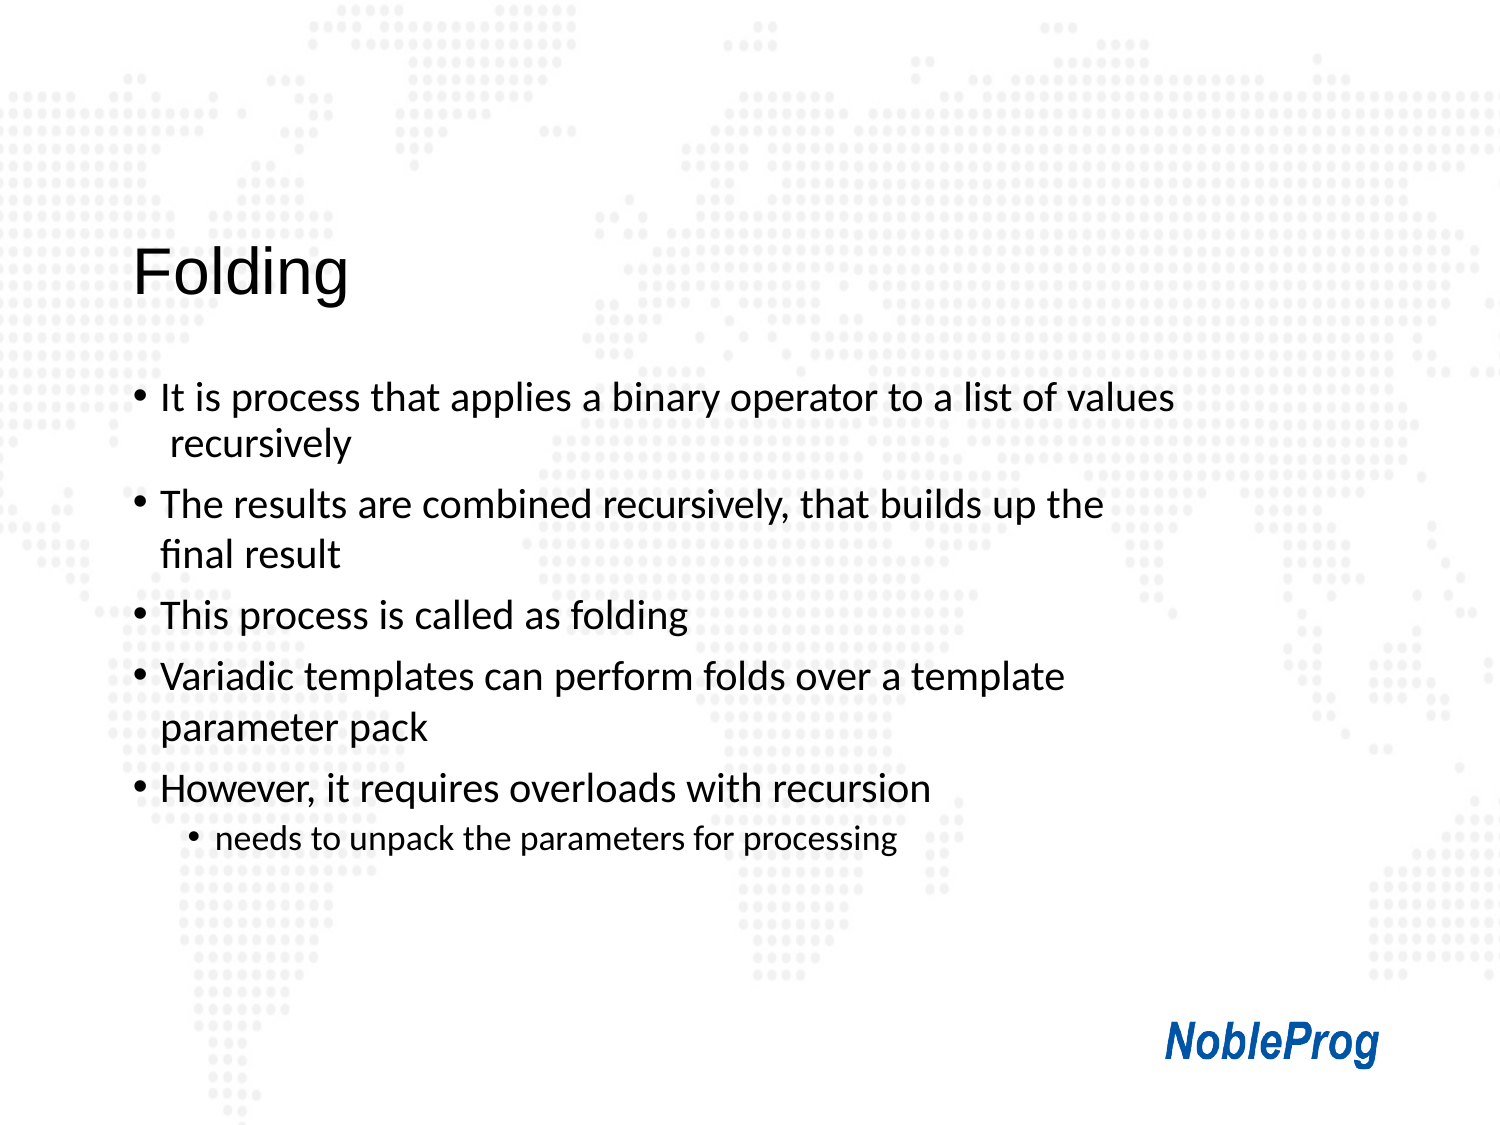

# Folding
It is process that applies a binary operator to a list of values  recursively
The results are combined recursively, that builds up the final result
This process is called as folding
Variadic templates can perform folds over a template parameter pack
However, it requires overloads with recursion
needs to unpack the parameters for processing